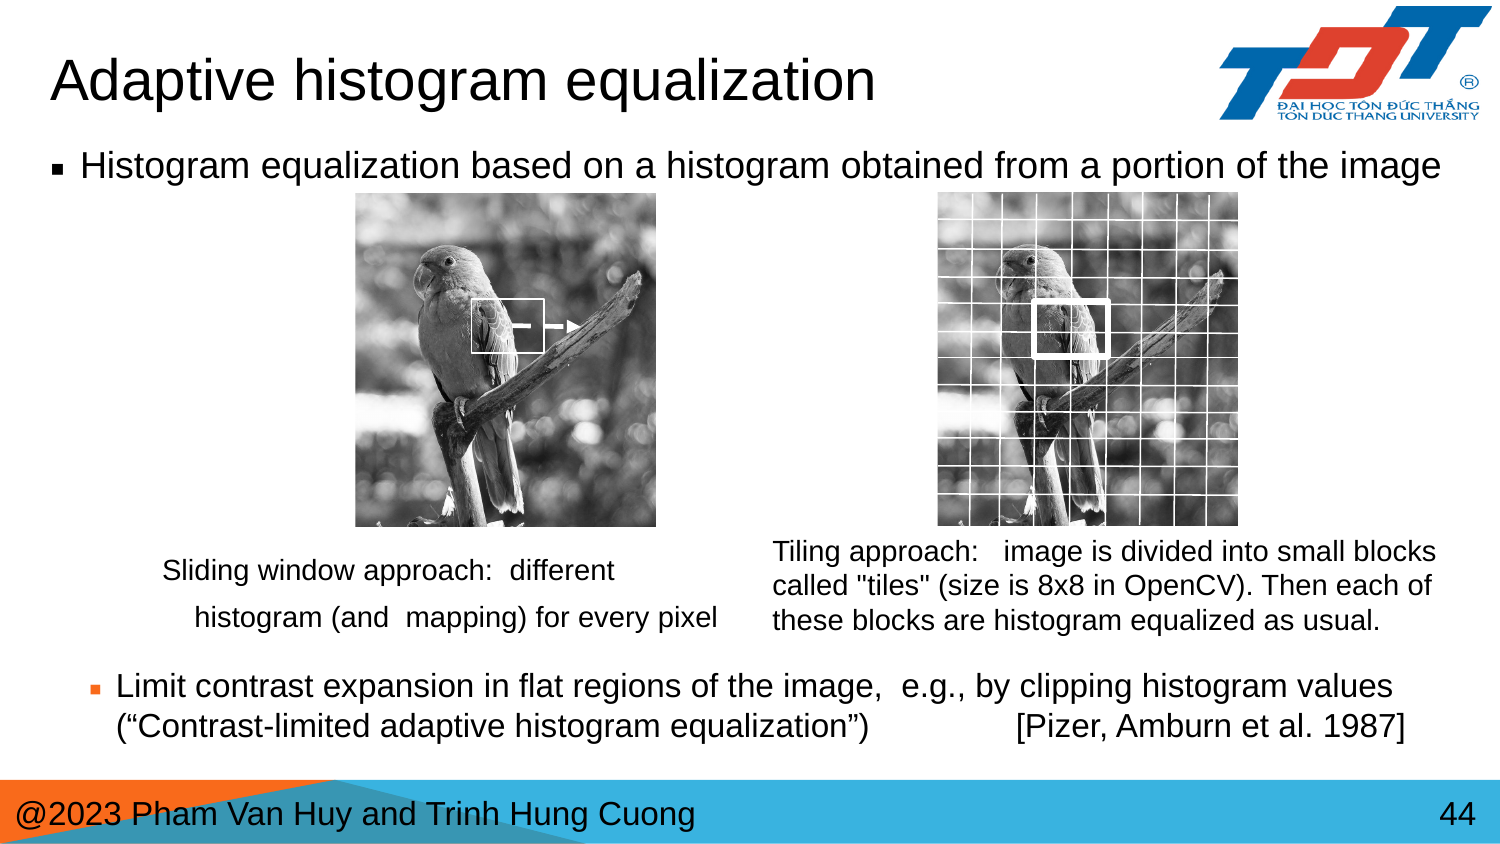

# Adaptive histogram equalization
Histogram equalization based on a histogram obtained from a portion of the image

Limit contrast expansion in flat regions of the image,  e.g., by clipping histogram values (“Contrast-limited adaptive histogram equalization”)	[Pizer, Amburn et al. 1987]

Sliding window approach:  different histogram (and  mapping) for every pixel
Tiling approach:   image is divided into small blocks called "tiles" (size is 8x8 in OpenCV). Then each of these blocks are histogram equalized as usual.